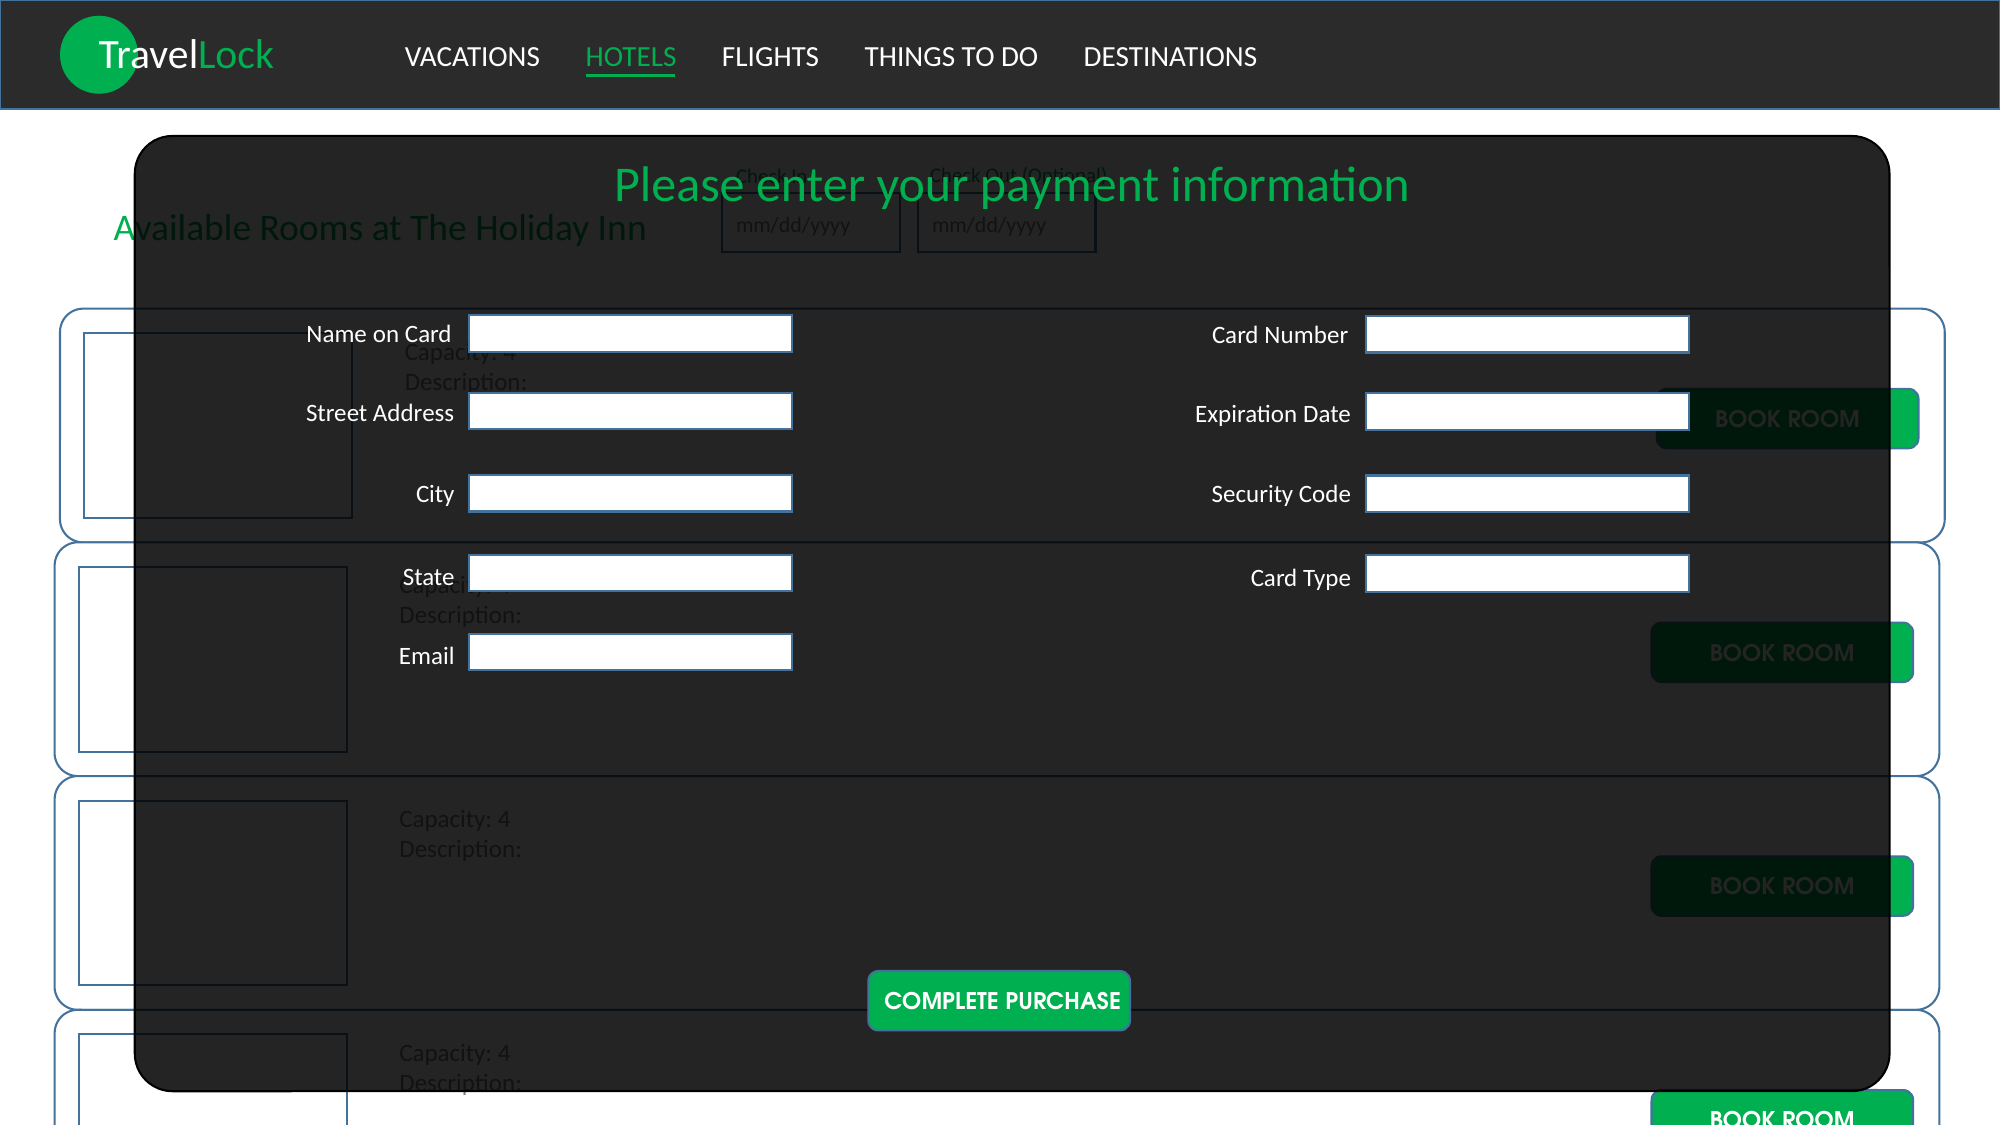

TravelLock
VACATIONS       HOTELS       FLIGHTS       THINGS TO DO       DESTINATIONS

Please enter your payment information
Check Out (Optional)
Check In

mm/dd/yyyy
mm/dd/yyyy
Available Rooms at The Holiday Inn

BOOK ROOM
Capacity: 4
Description:
Name on Card
Card Number

Street Address
Expiration Date

City
Security Code

BOOK ROOM
Capacity: 4
Description:
State
Card Type

Email

BOOK ROOM
Capacity: 4
Description:

COMPLETE PURCHASE

BOOK ROOM
Capacity: 4
Description: